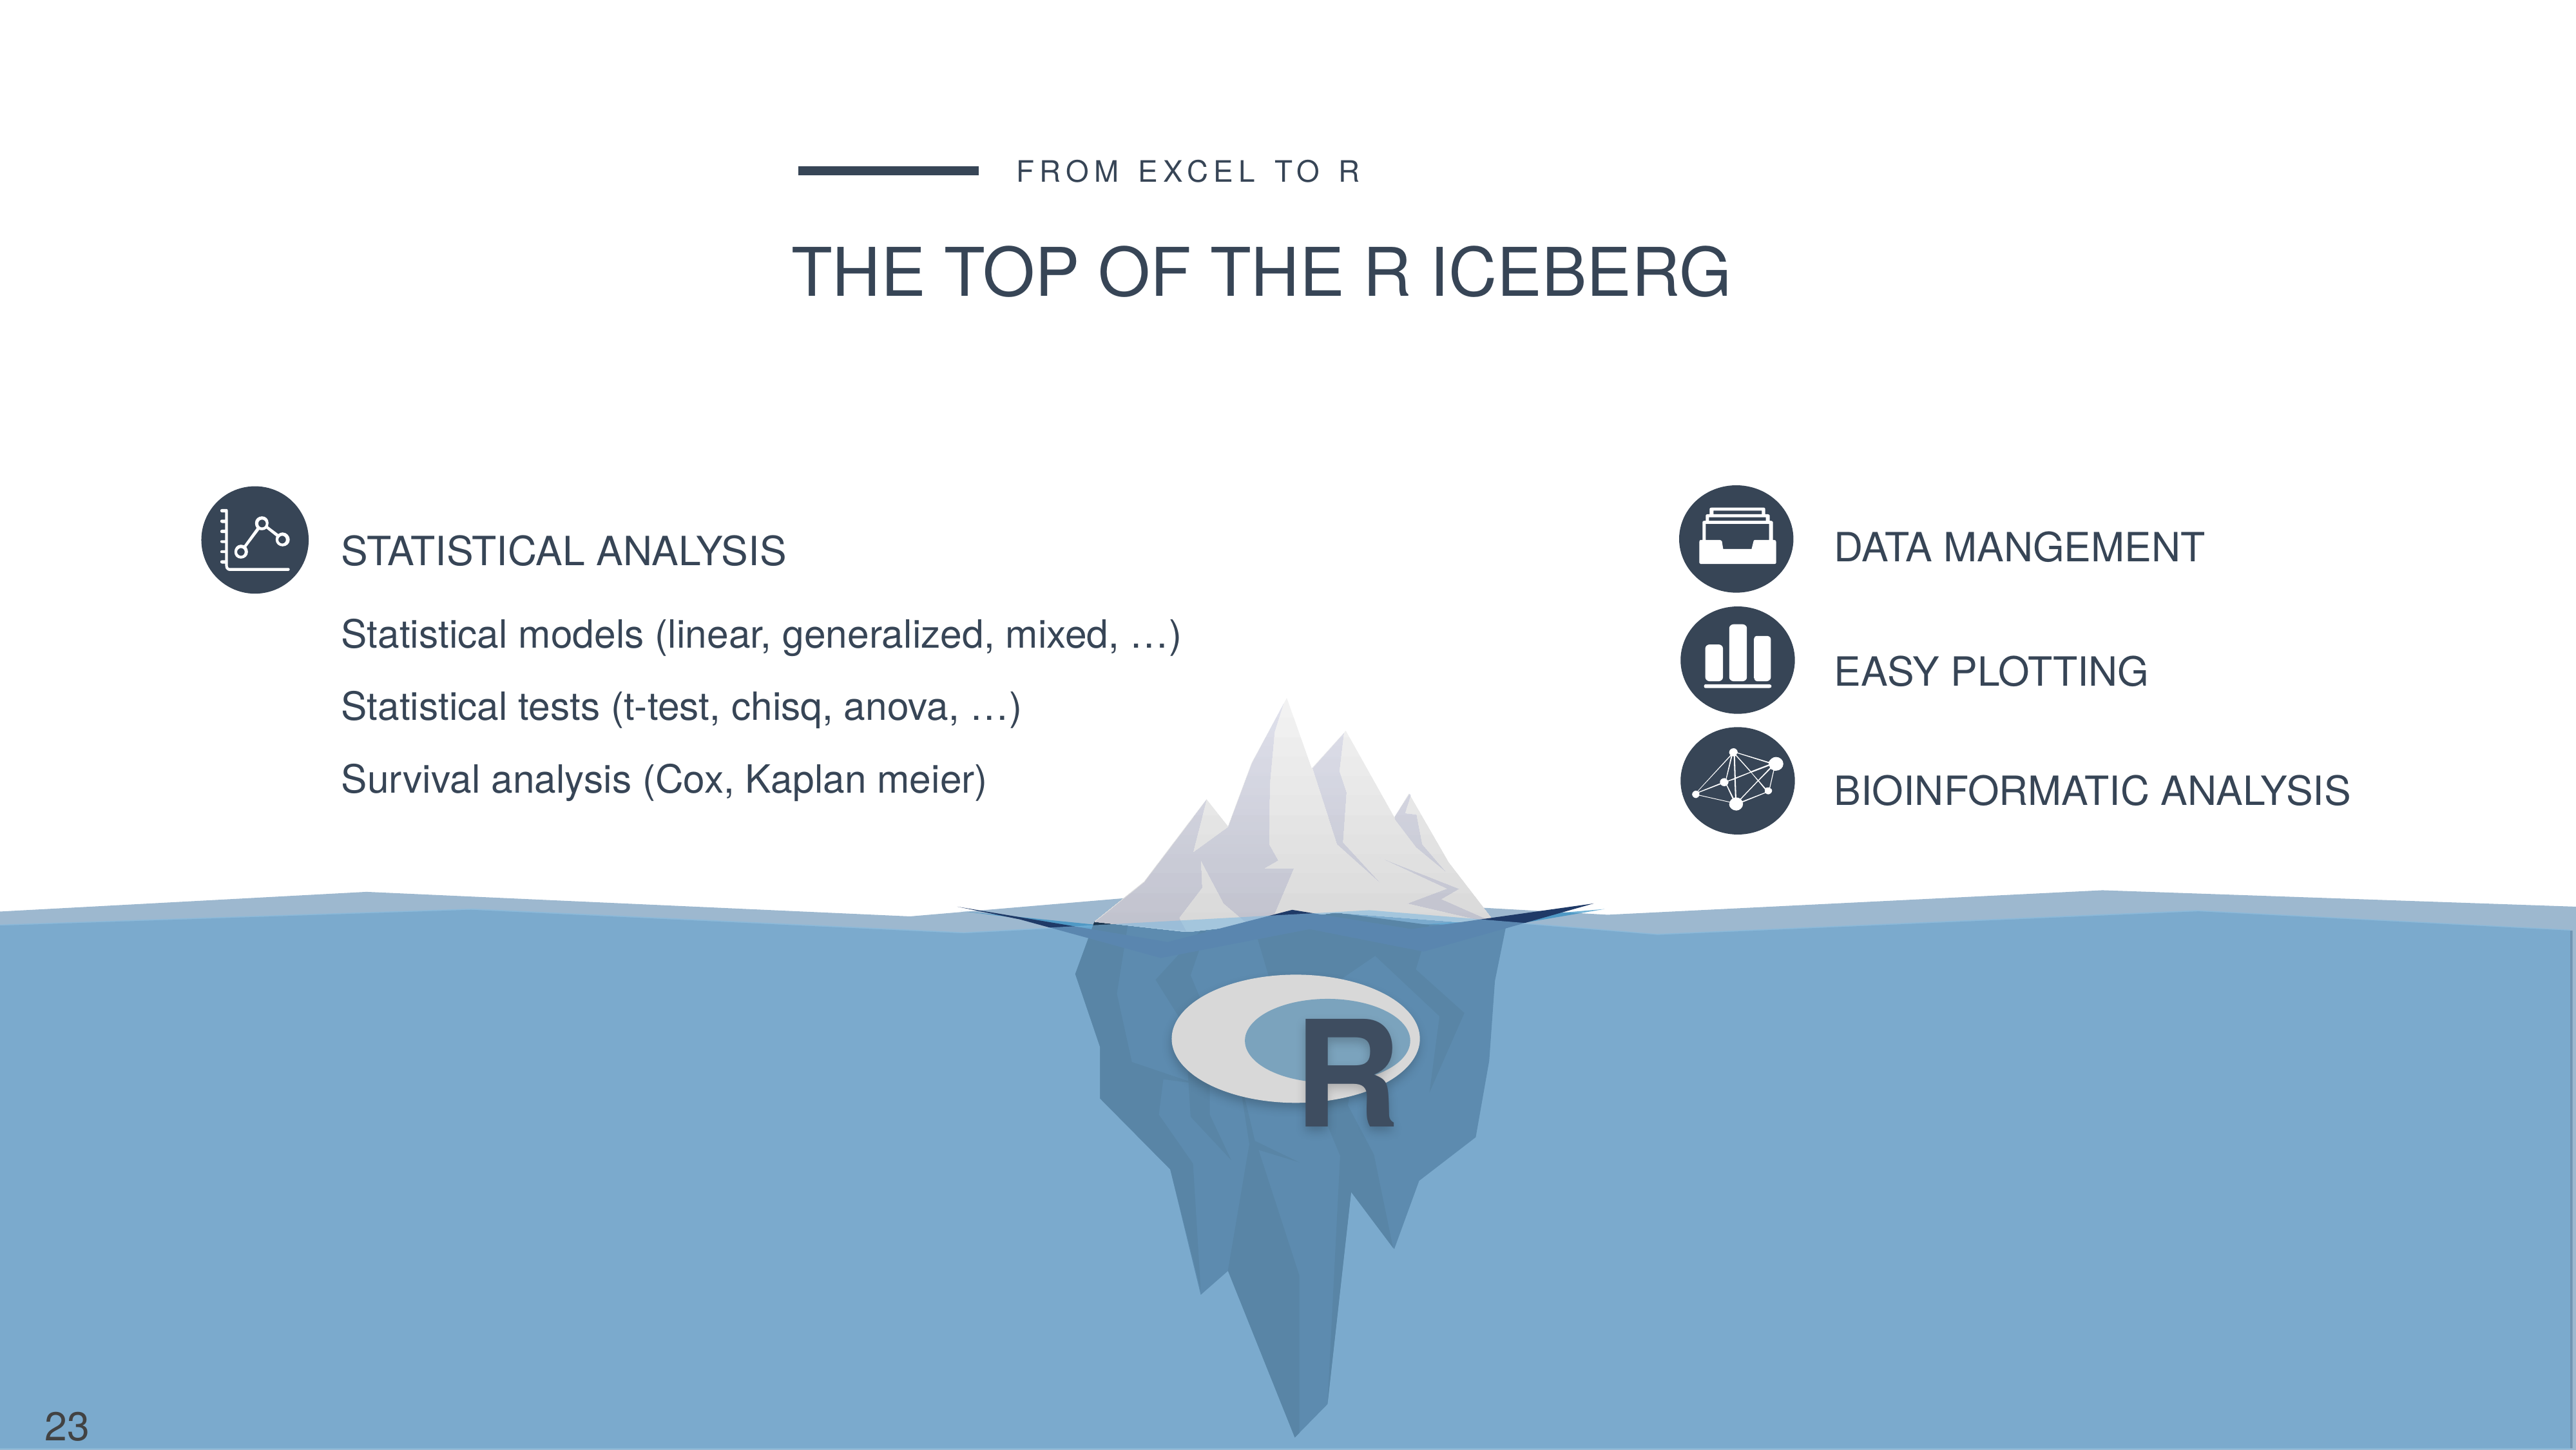

FROM EXCEL TO R

THE TOP OF THE R ICEBERG

DATA MANGEMENT

EASY PLOTTING
BIOINFORMATIC ANALYSIS

STATISTICAL ANALYSIS
Statistical models (linear, generalized, mixed, …)
Statistical tests (t-test, chisq, anova, …)

Survival analysis (Cox, Kaplan meier)

R

23